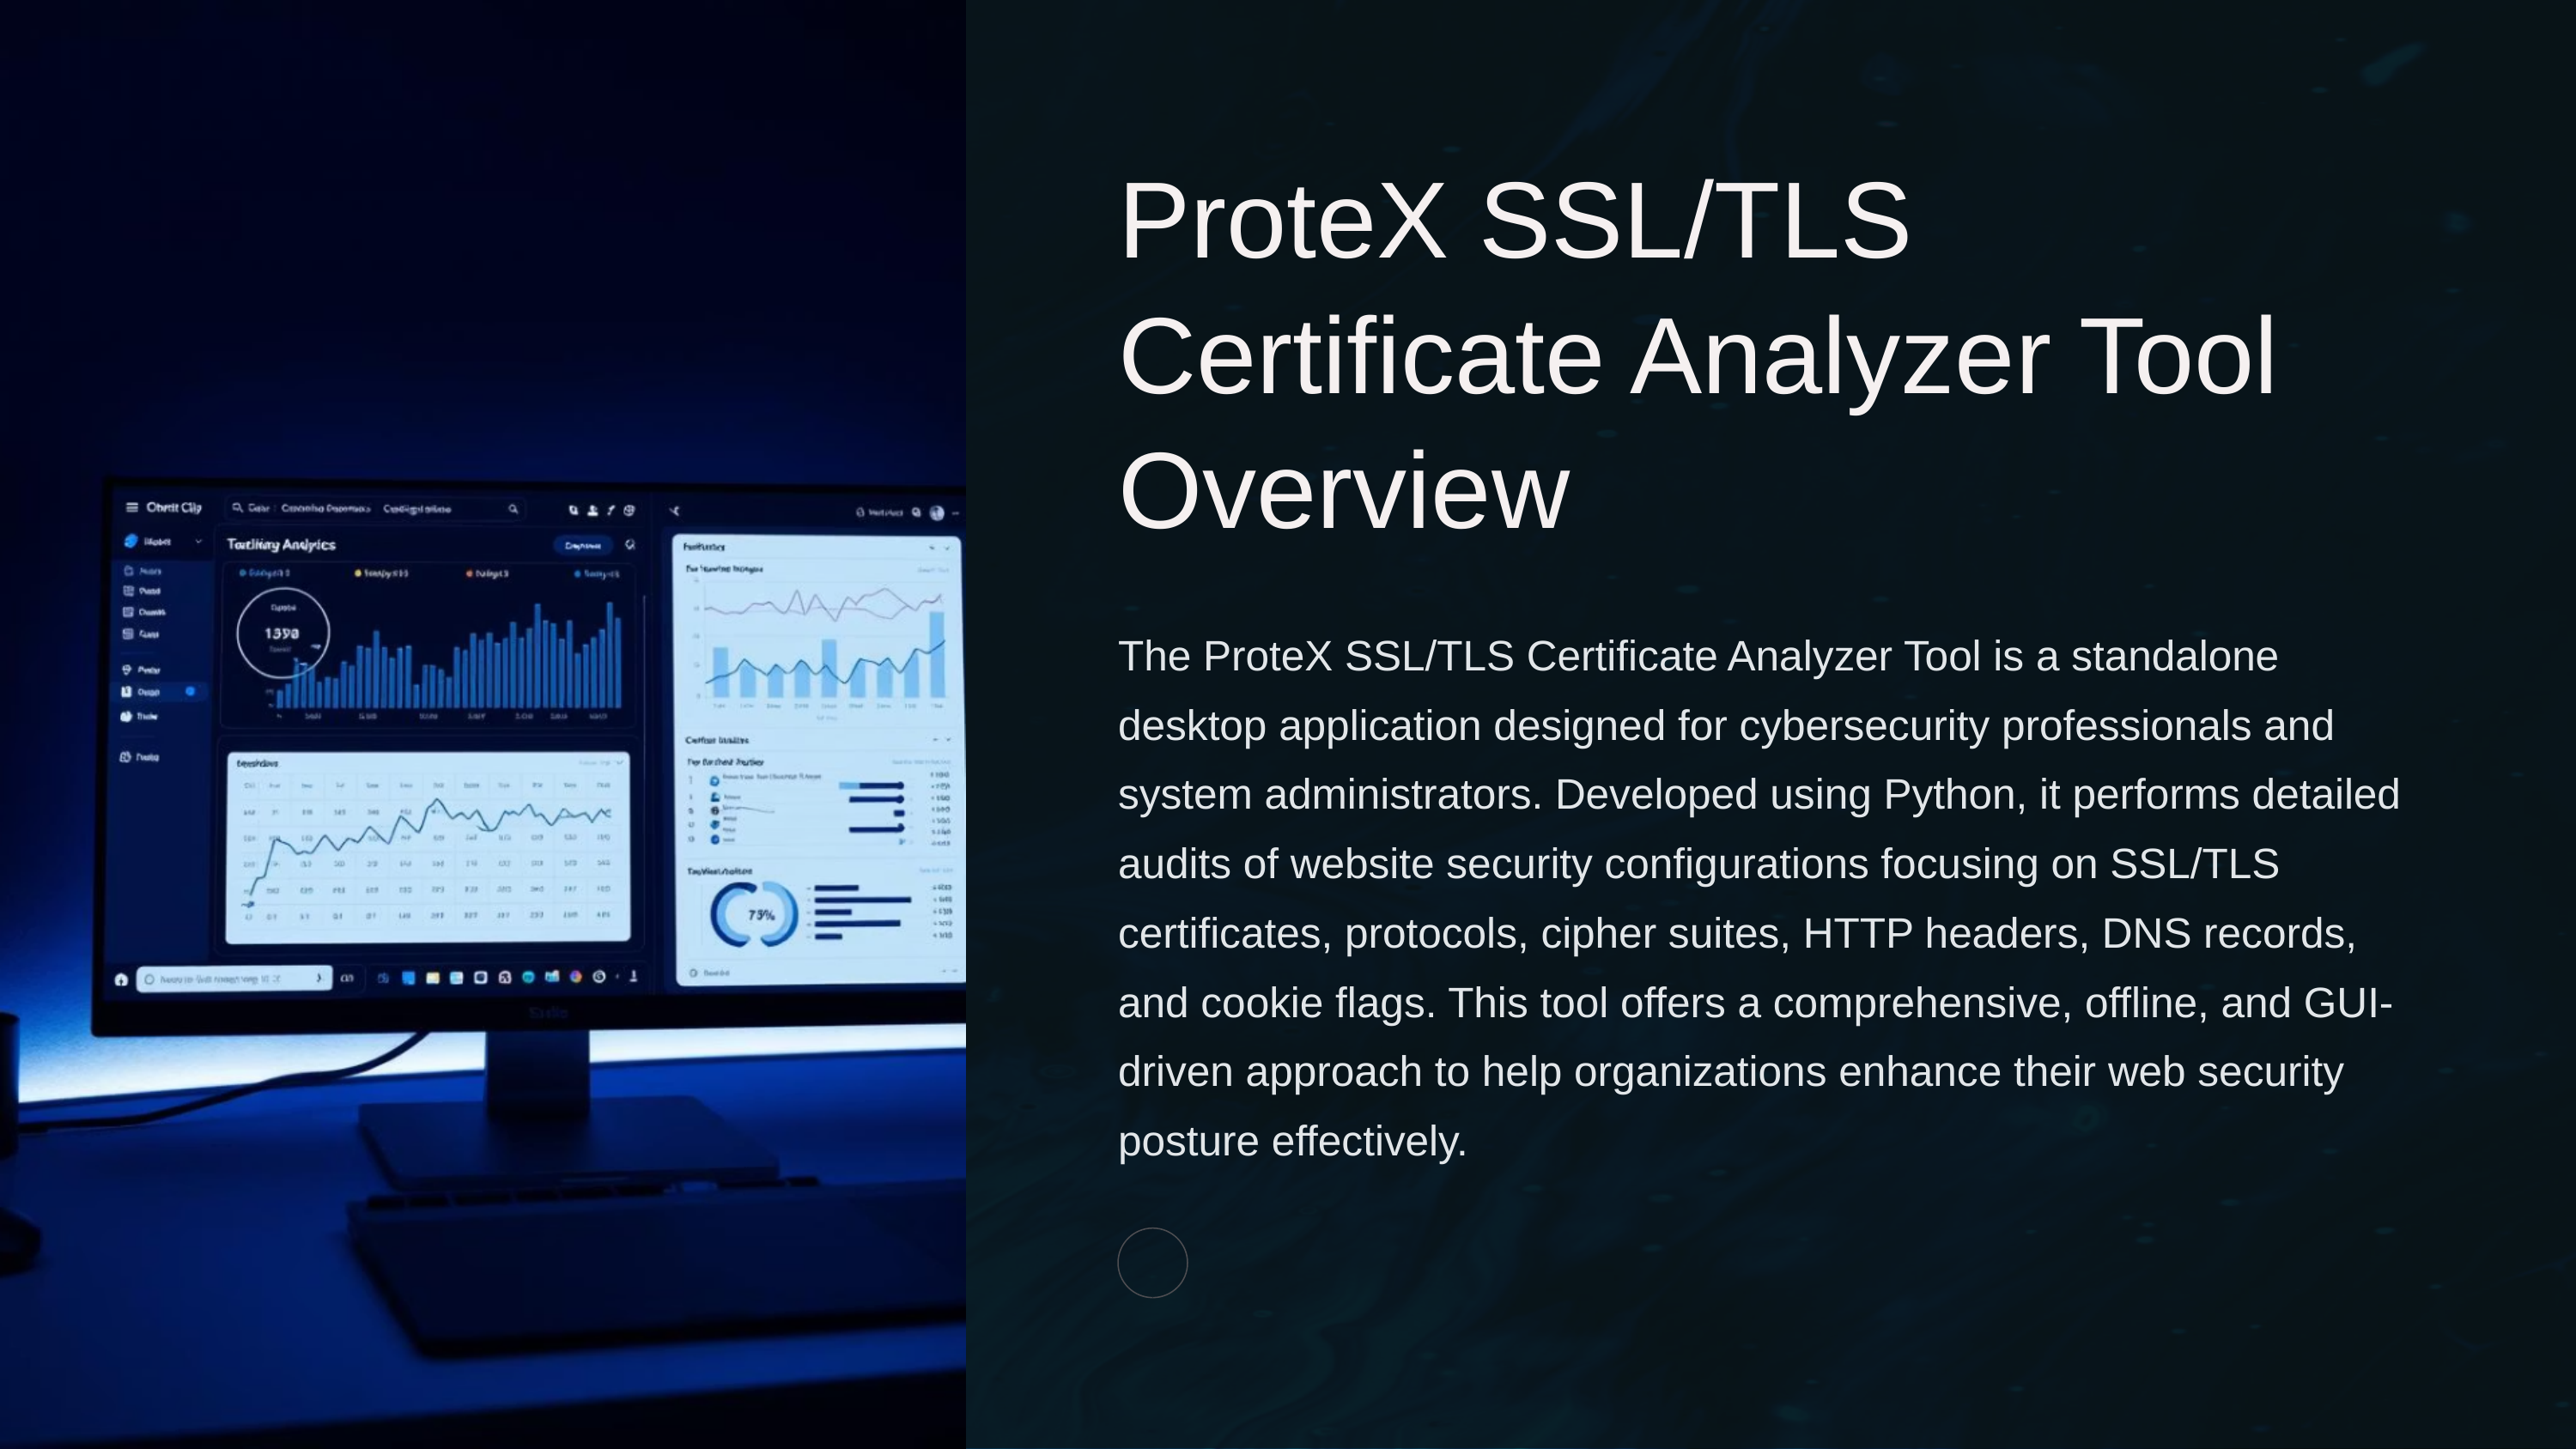

ProteX SSL/TLS Certificate Analyzer Tool Overview

The ProteX SSL/TLS Certificate Analyzer Tool is a standalone desktop application designed for cybersecurity professionals and system administrators. Developed using Python, it performs detailed audits of website security configurations focusing on SSL/TLS certificates, protocols, cipher suites, HTTP headers, DNS records, and cookie flags. This tool offers a comprehensive, offline, and GUI-driven approach to help organizations enhance their web security posture effectively.